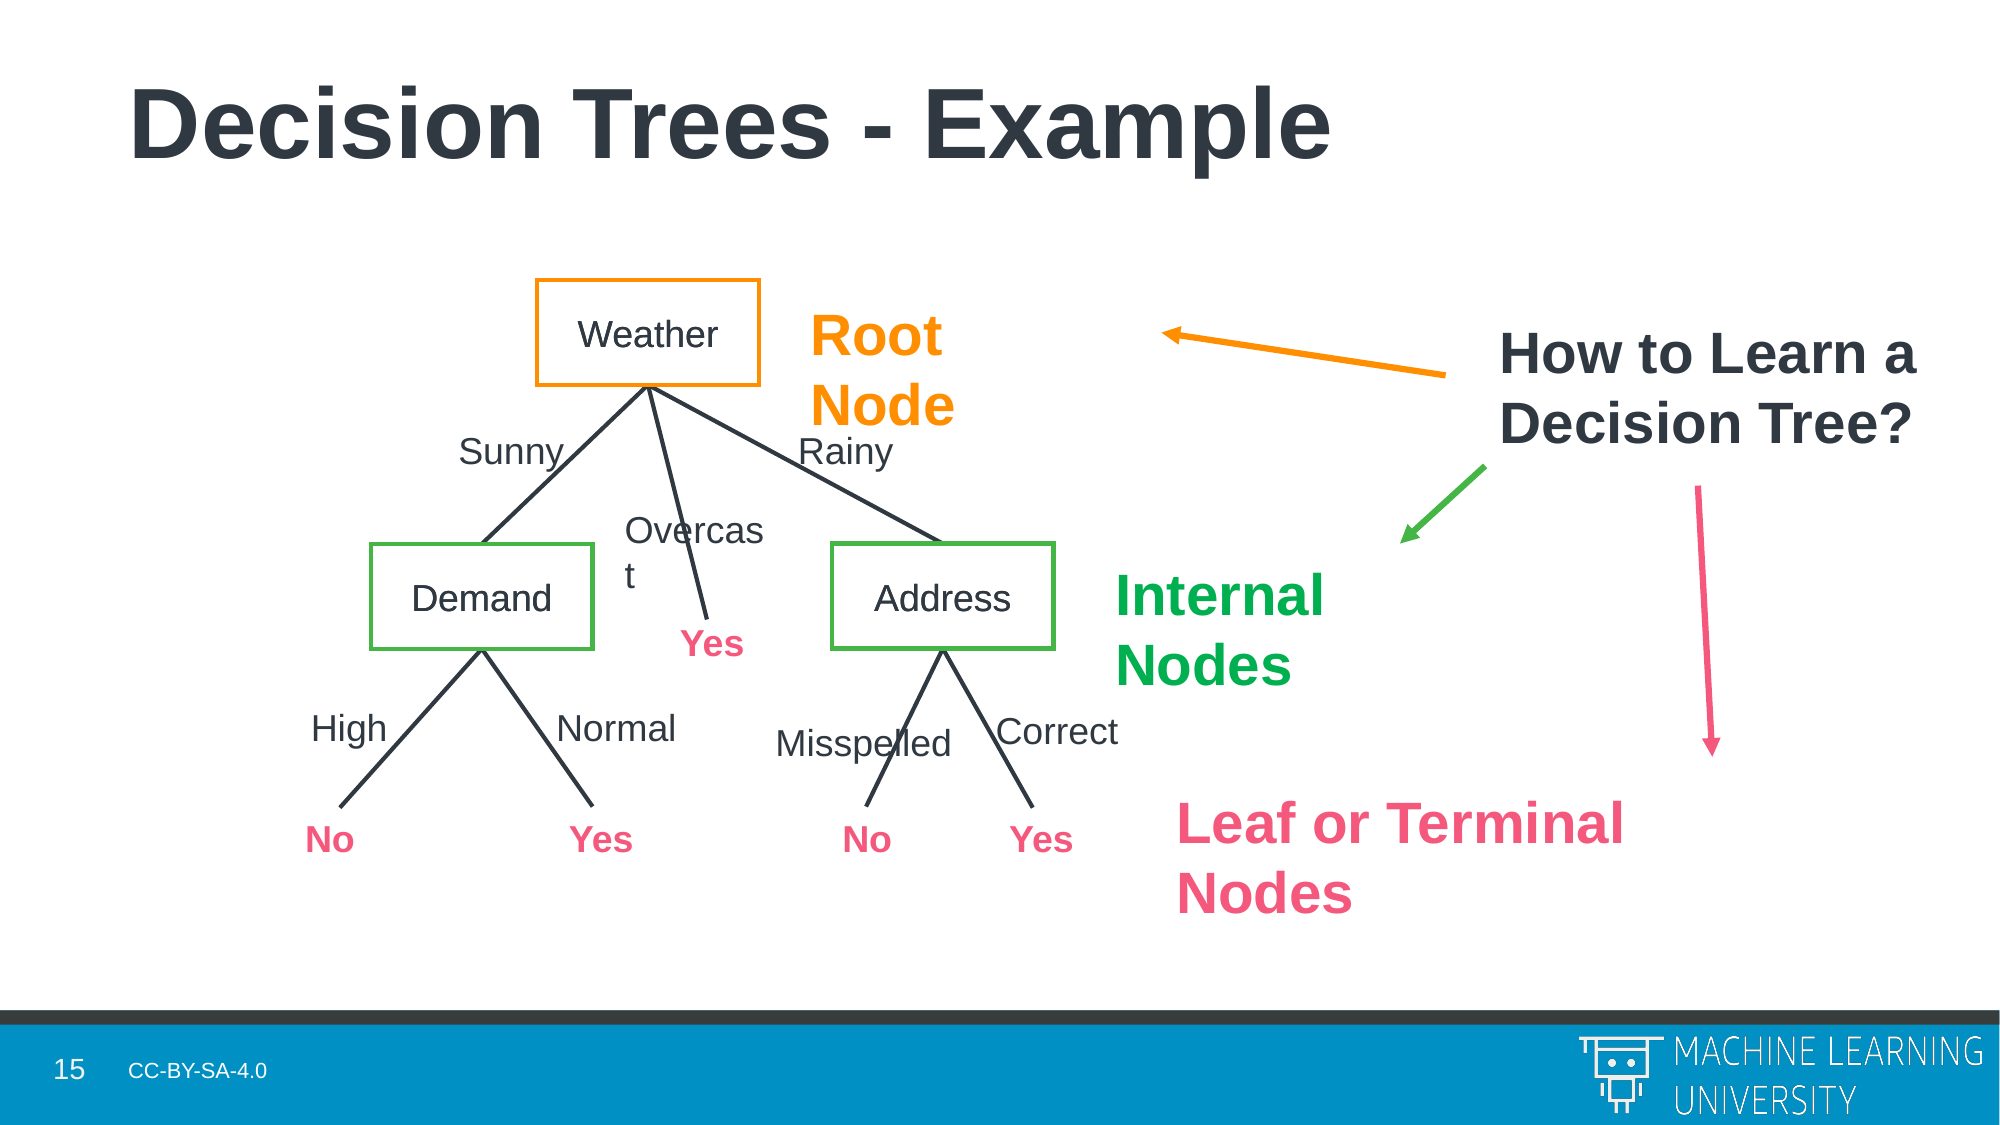

# Decision Trees - Example
Weather
Weather
Root Node
How to Learn a Decision Tree?
Sunny
Rainy
Overcast
Address
Address
Demand
Demand
Internal Nodes
Yes
High
Normal
Correct
Misspelled
Leaf or Terminal Nodes
No
Yes
No
Yes